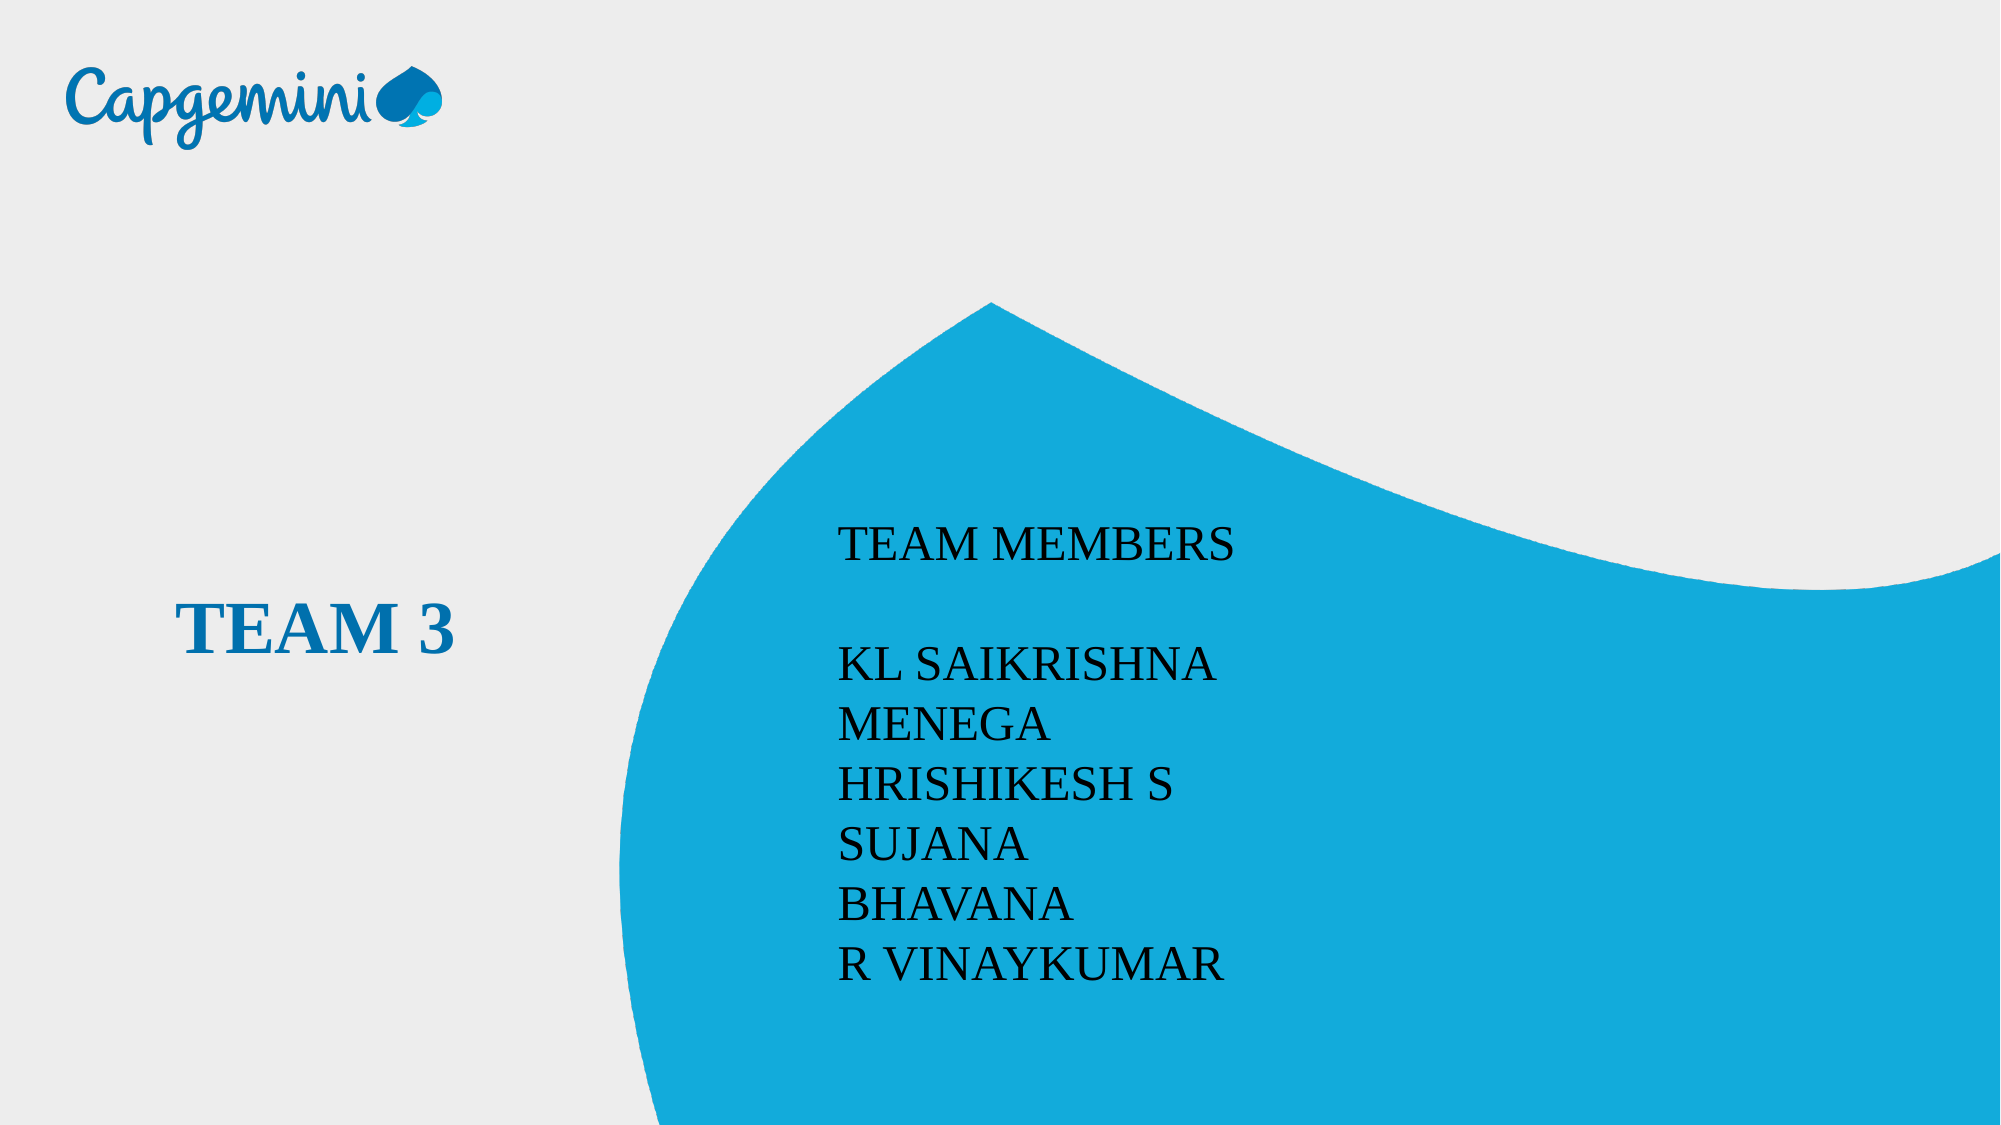

TEAM 3
TEAM MEMBERS

KL SAIKRISHNA
MENEGA
HRISHIKESH S
SUJANA
BHAVANA
R VINAYKUMAR